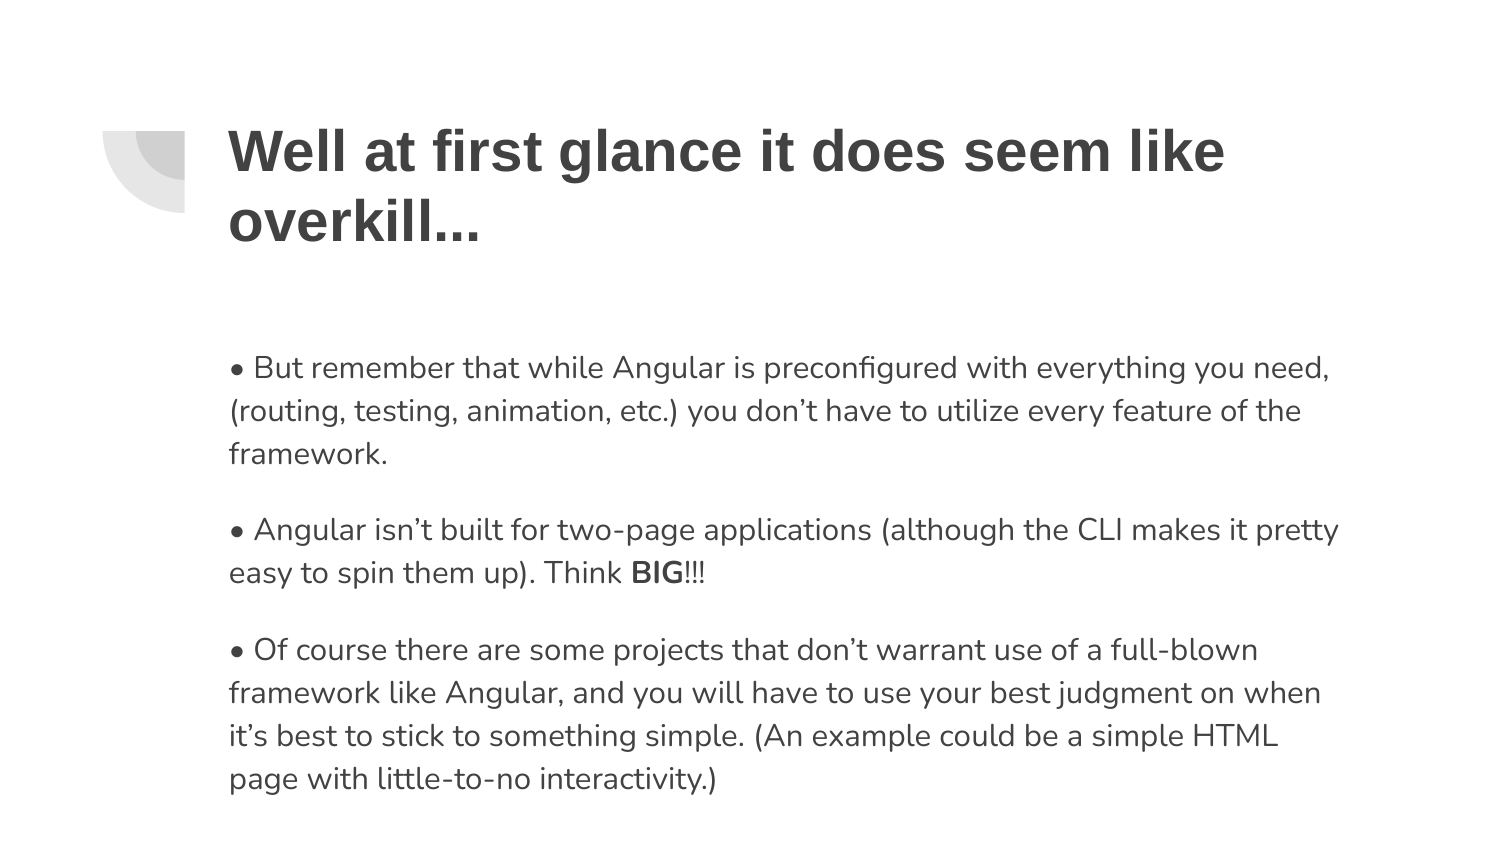

# Well at first glance it does seem like overkill...
• But remember that while Angular is preconfigured with everything you need, (routing, testing, animation, etc.) you don’t have to utilize every feature of the framework.
• Angular isn’t built for two-page applications (although the CLI makes it pretty easy to spin them up). Think BIG!!!
• Of course there are some projects that don’t warrant use of a full-blown framework like Angular, and you will have to use your best judgment on when it’s best to stick to something simple. (An example could be a simple HTML page with little-to-no interactivity.)